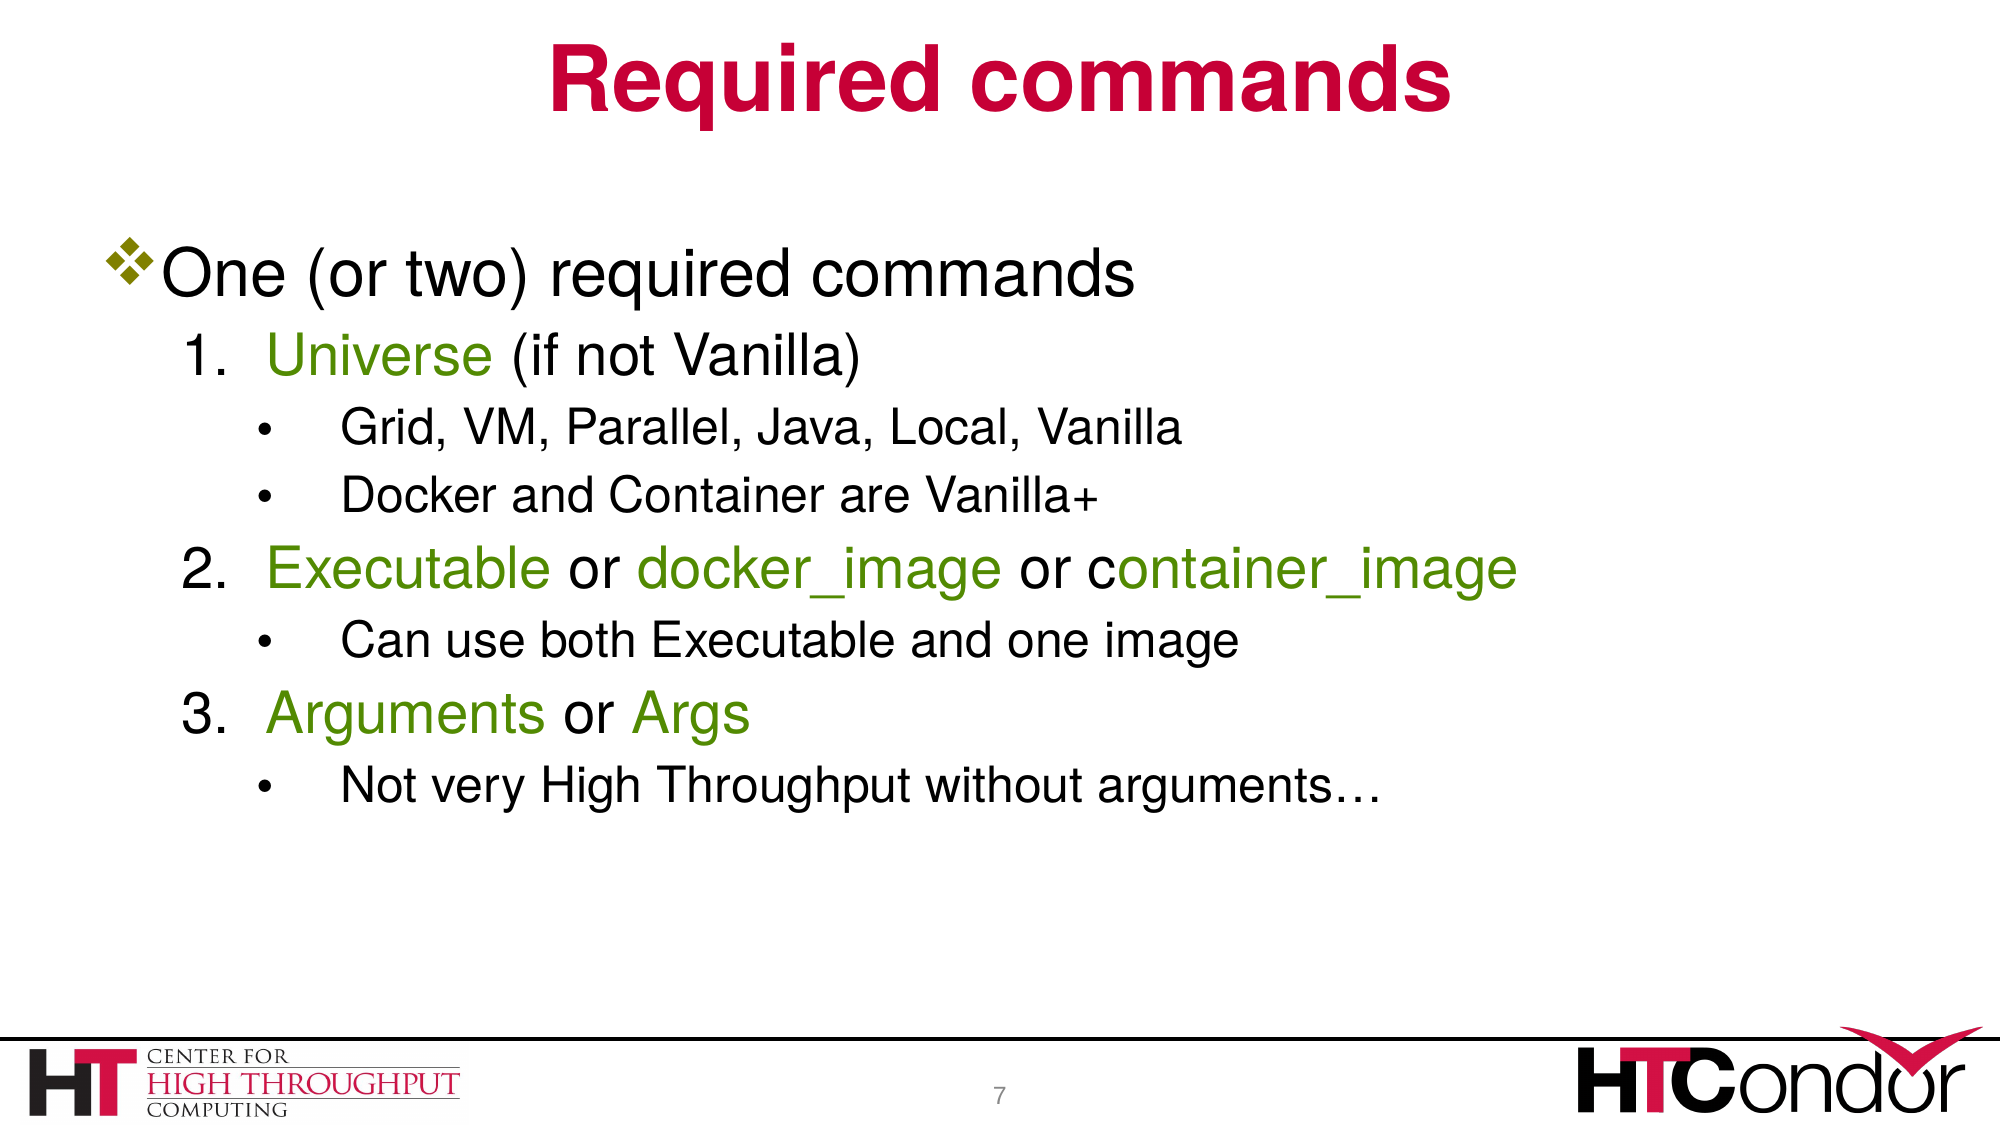

# Required commands
One (or two) required commands
Universe (if not Vanilla)
Grid, VM, Parallel, Java, Local, Vanilla
Docker and Container are Vanilla+
Executable or docker_image or container_image
Can use both Executable and one image
Arguments or Args
Not very High Throughput without arguments…
7